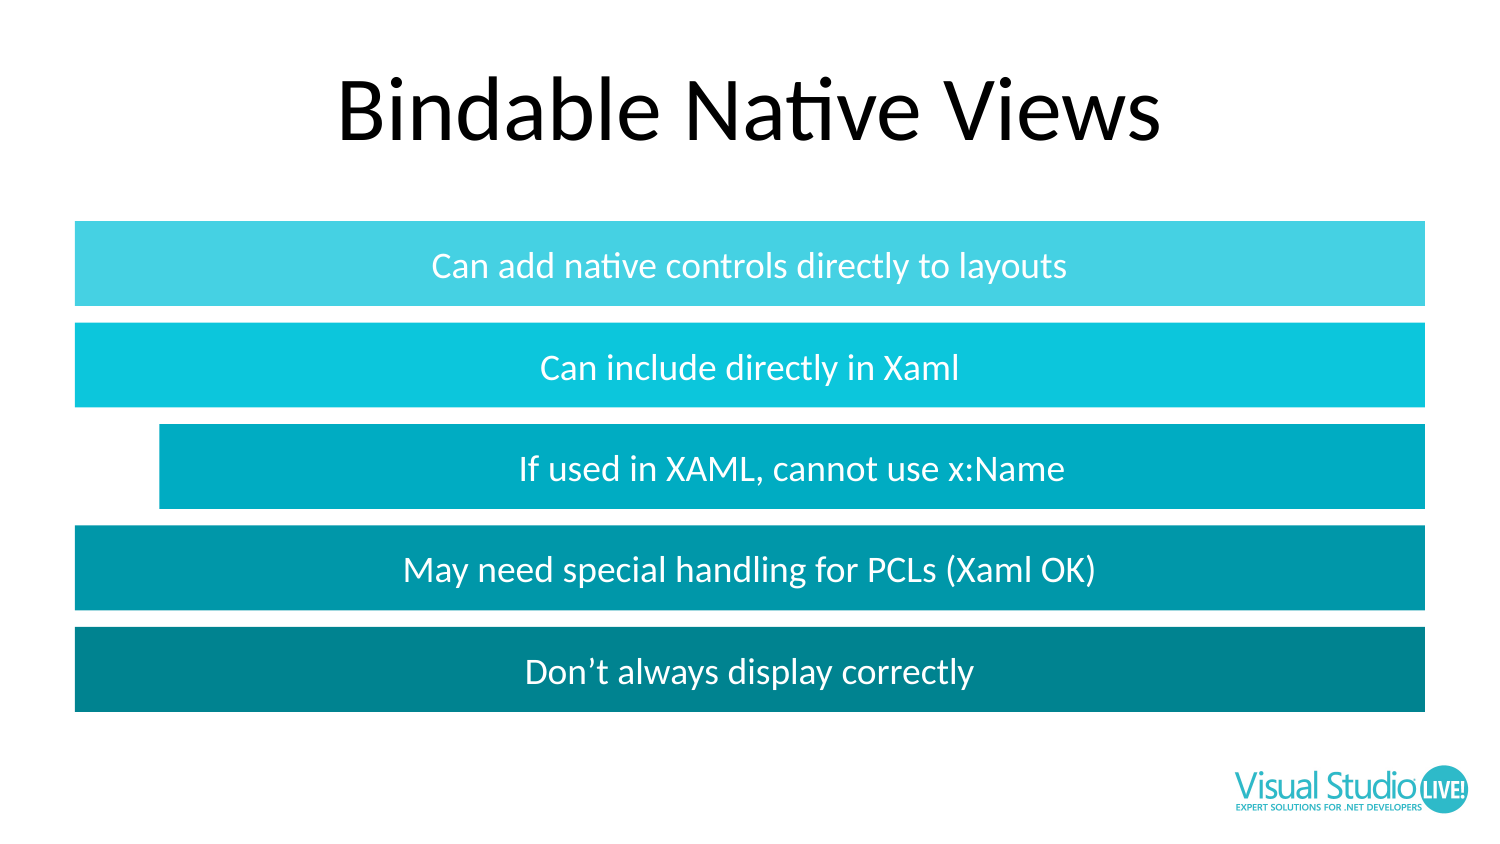

# Bindable Native Views
Can add native controls directly to layouts
Can include directly in Xaml
If used in XAML, cannot use x:Name
May need special handling for PCLs (Xaml OK)
Don’t always display correctly